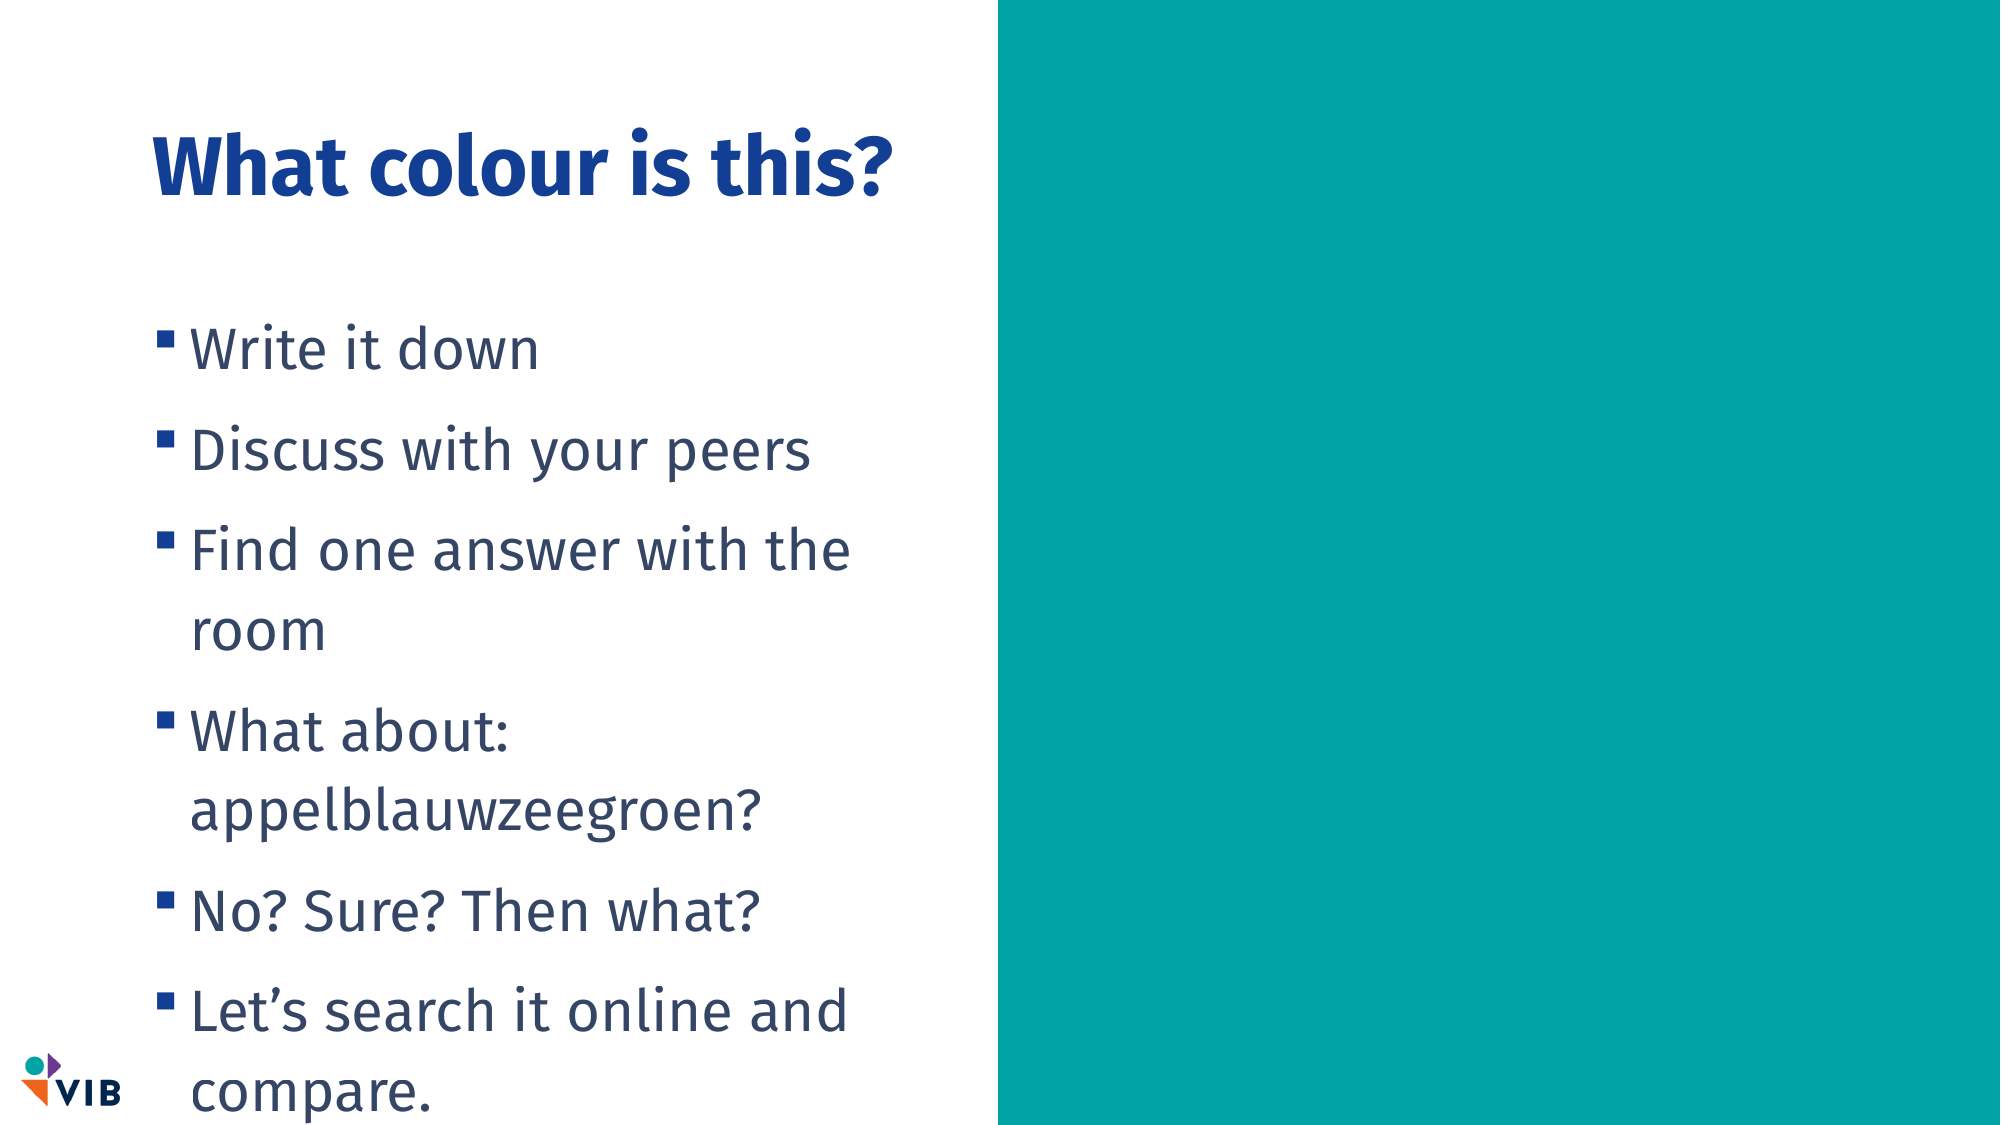

# What colour is this?
Write it down
Discuss with your peers
Find one answer with the room
What about: appelblauwzeegroen?
No? Sure? Then what?
Let’s search it online and compare.